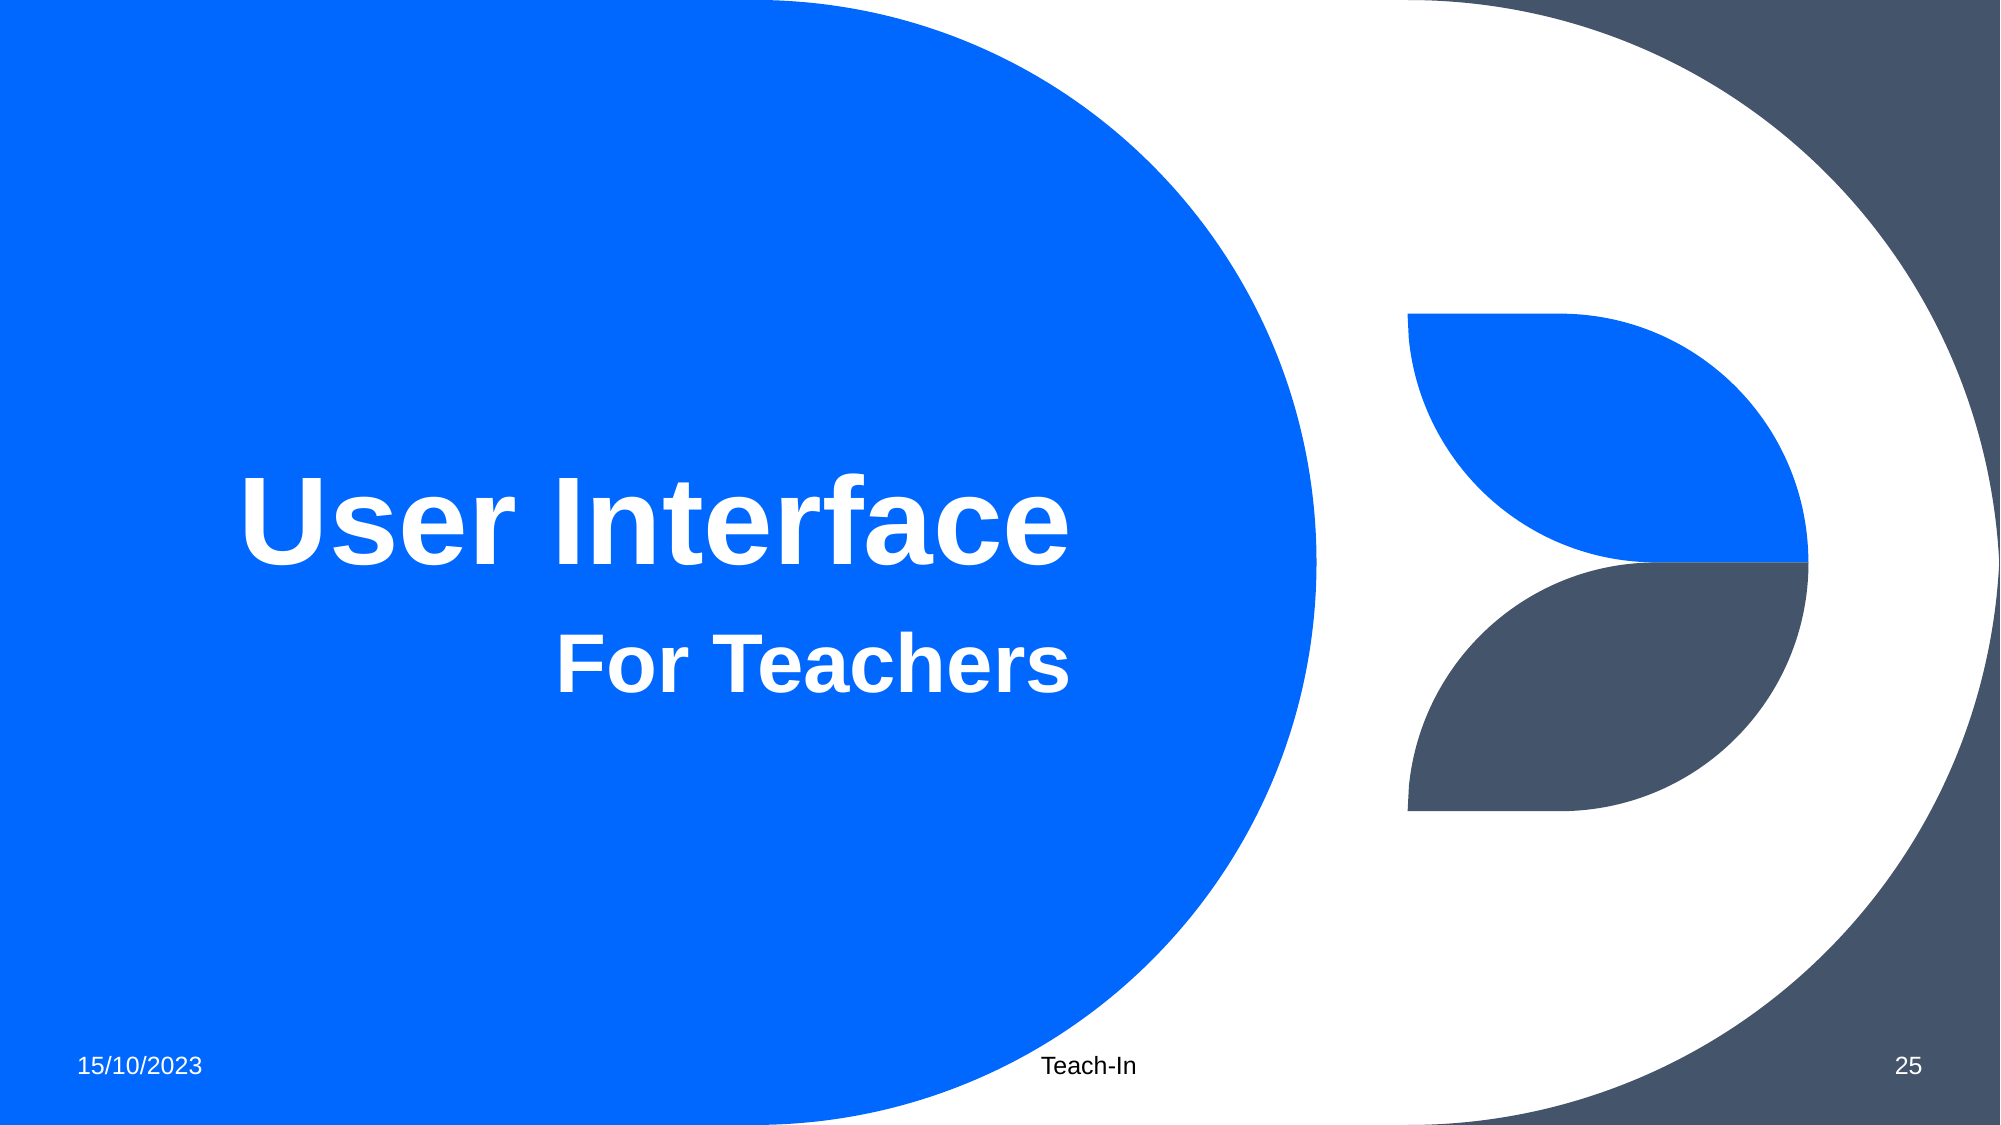

# User Interface
For Teachers
Teach-In
15/10/2023
25